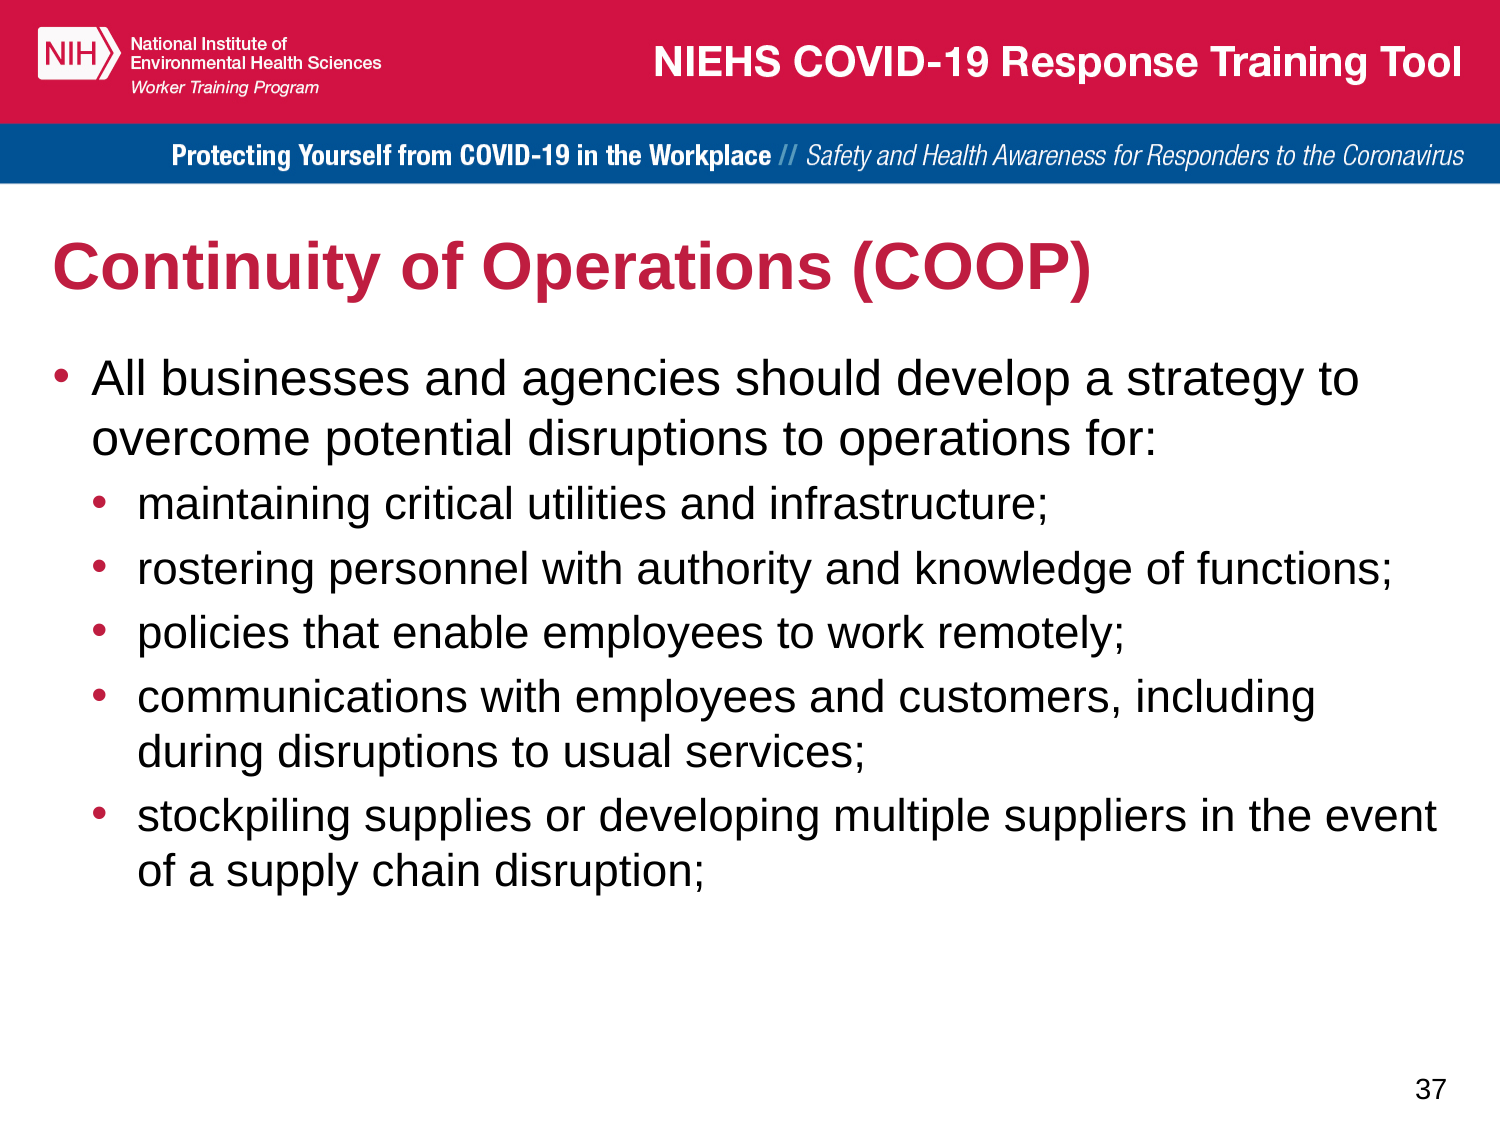

# Continuity of Operations (COOP)
All businesses and agencies should develop a strategy to overcome potential disruptions to operations for:
maintaining critical utilities and infrastructure;
rostering personnel with authority and knowledge of functions;
policies that enable employees to work remotely;
communications with employees and customers, including during disruptions to usual services;
stockpiling supplies or developing multiple suppliers in the event of a supply chain disruption;

37